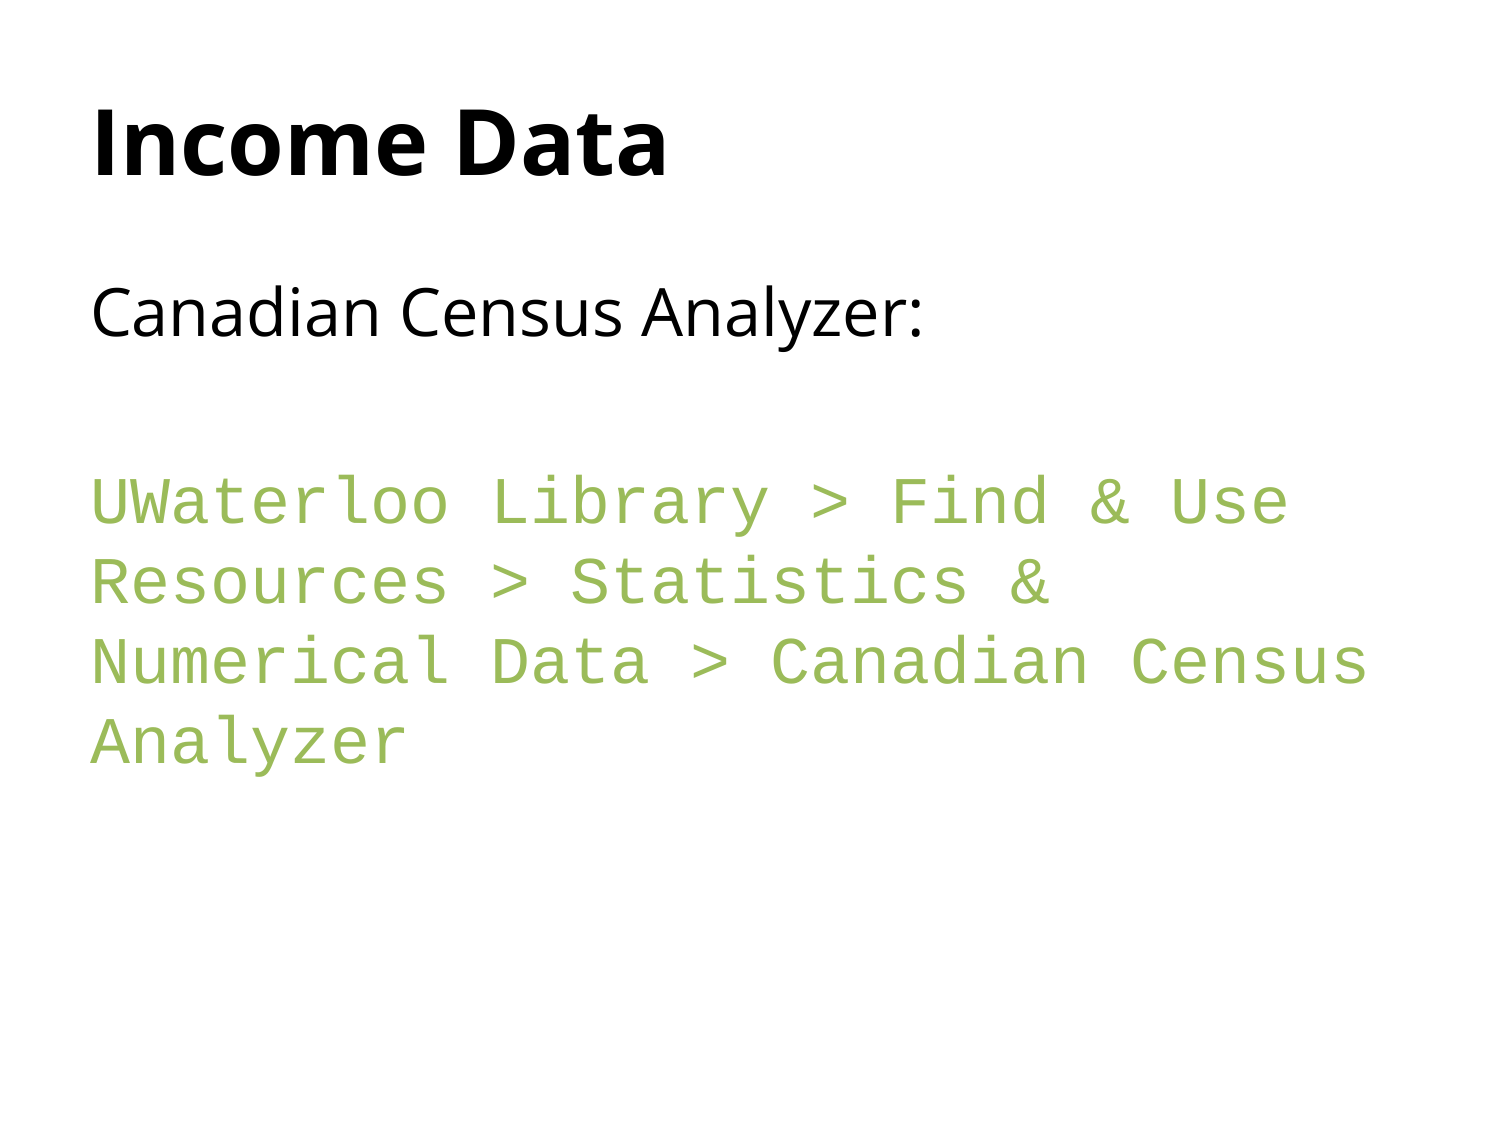

# Income Data
Canadian Census Analyzer:

UWaterloo Library > Find & Use Resources > Statistics & Numerical Data > Canadian Census Analyzer